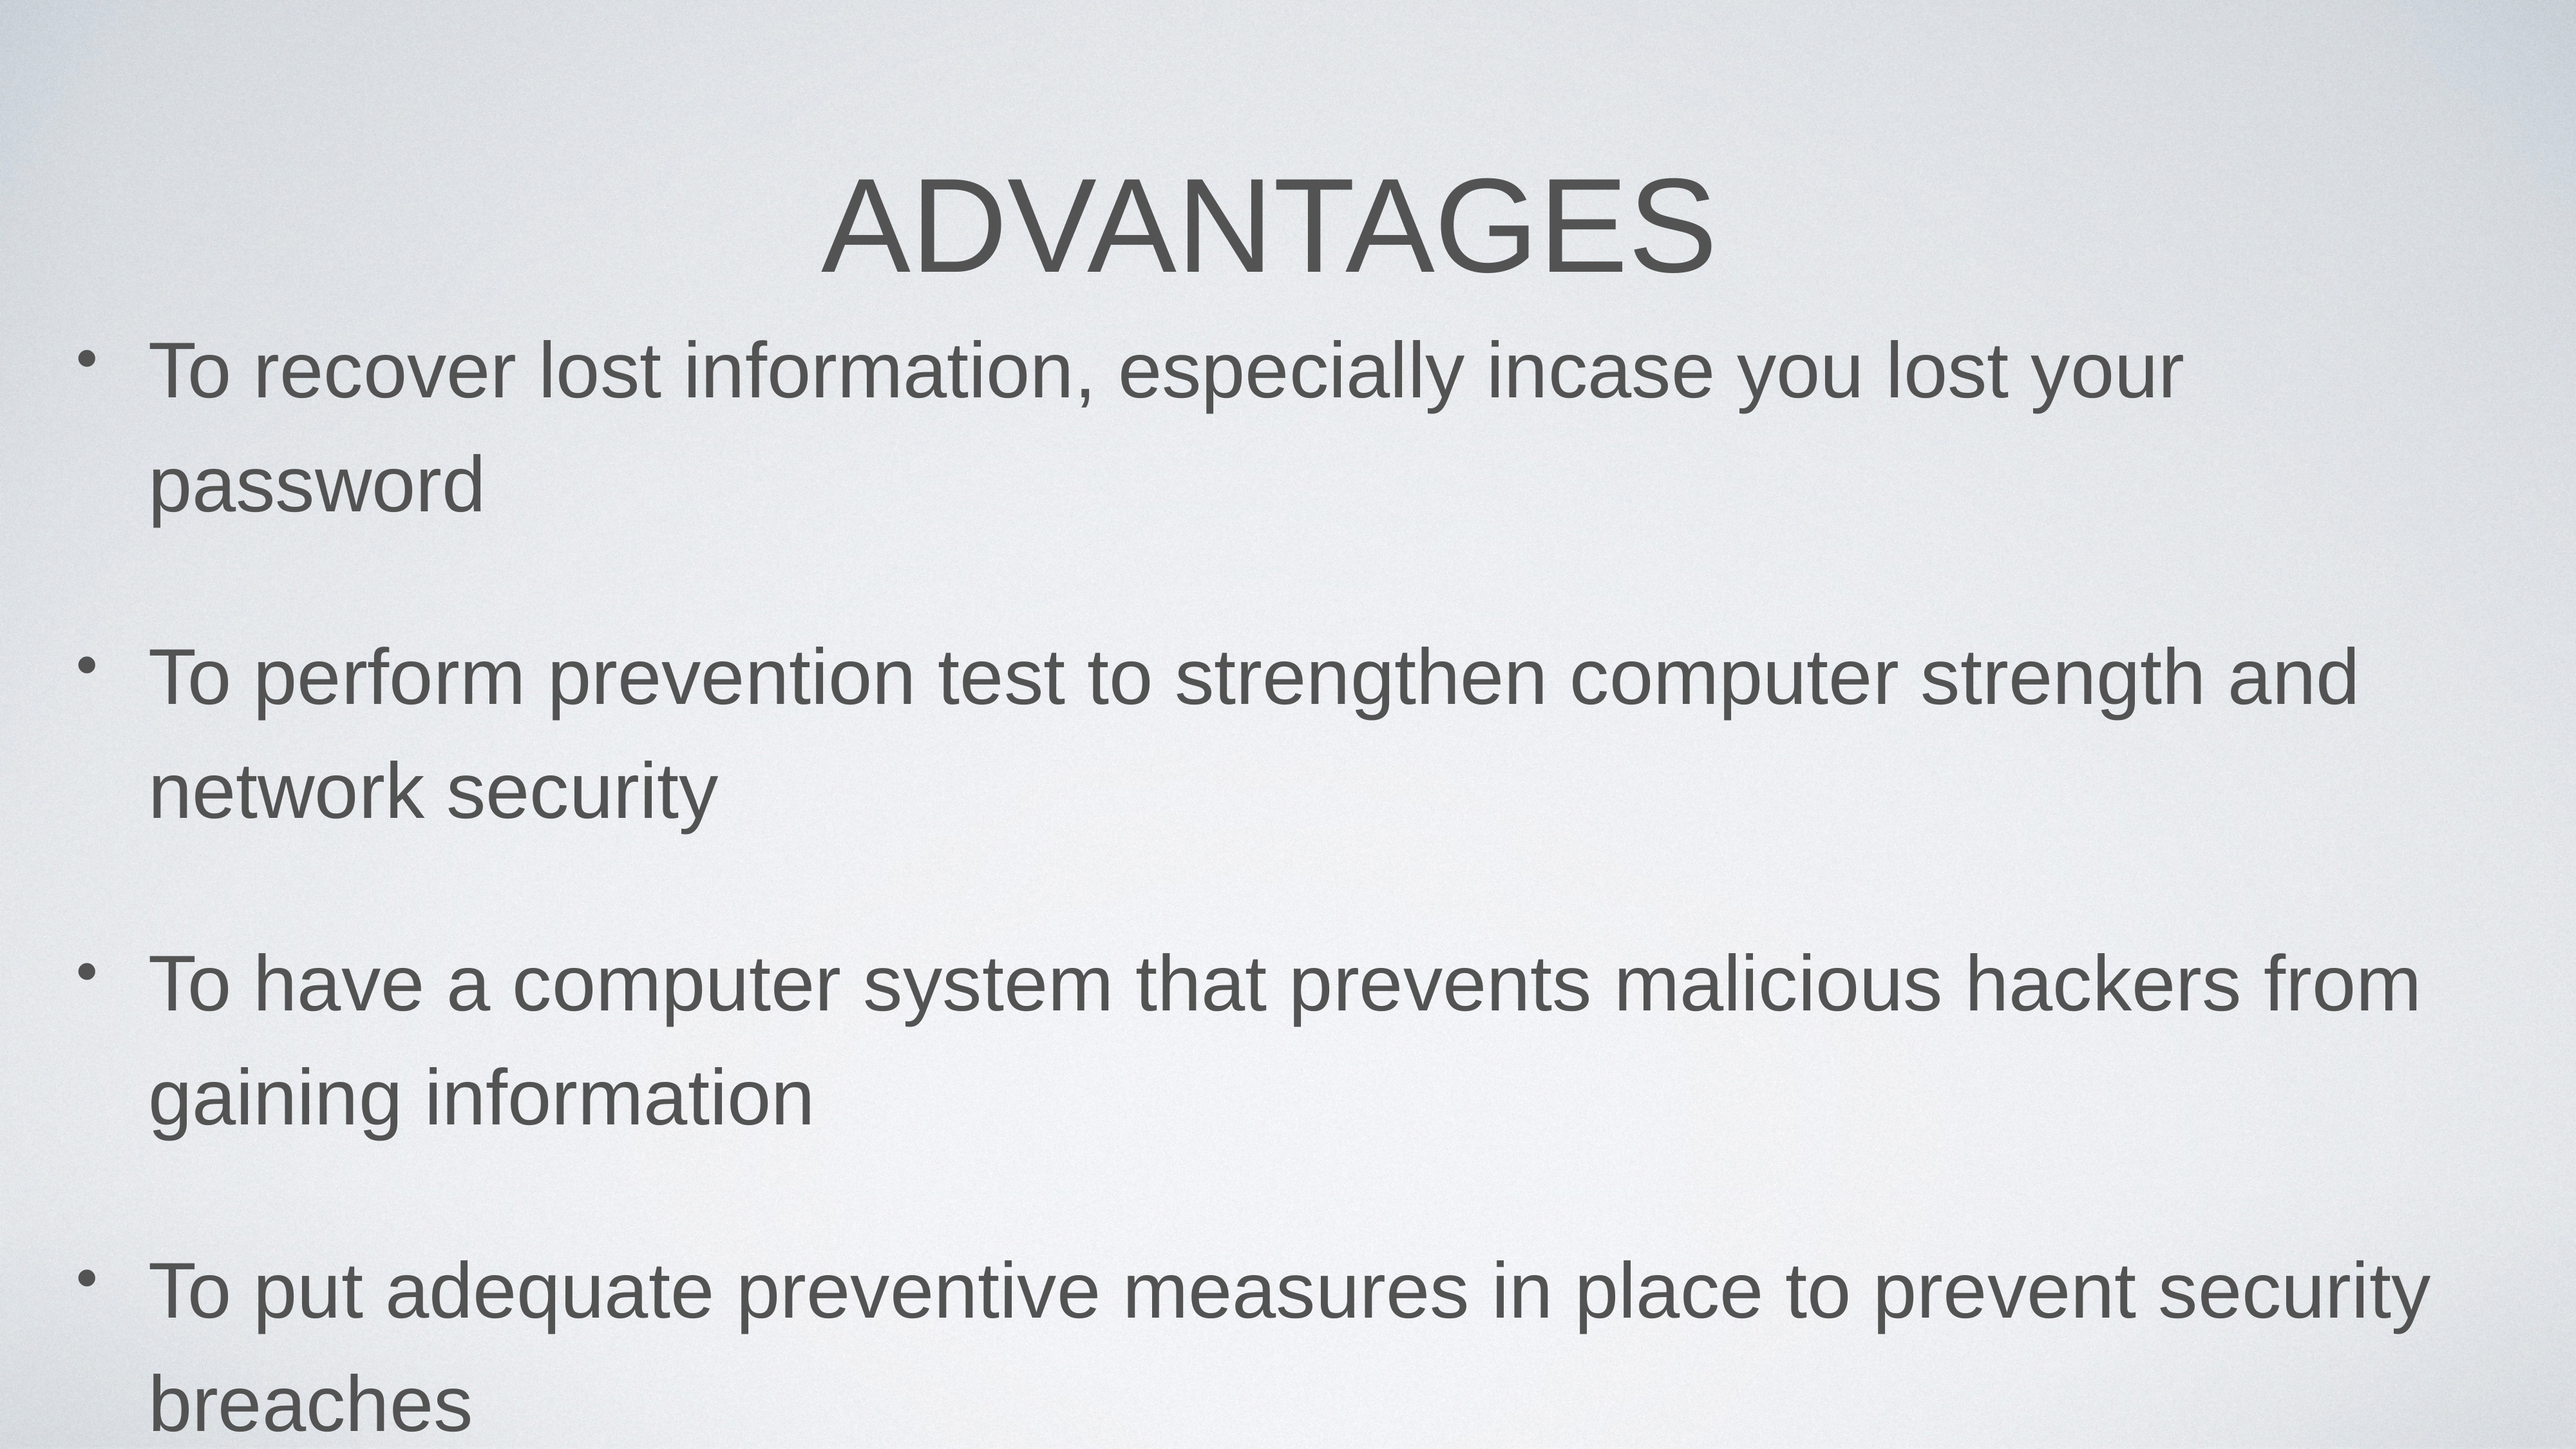

# Advantages
To recover lost information, especially incase you lost your password
To perform prevention test to strengthen computer strength and network security
To have a computer system that prevents malicious hackers from gaining information
To put adequate preventive measures in place to prevent security breaches